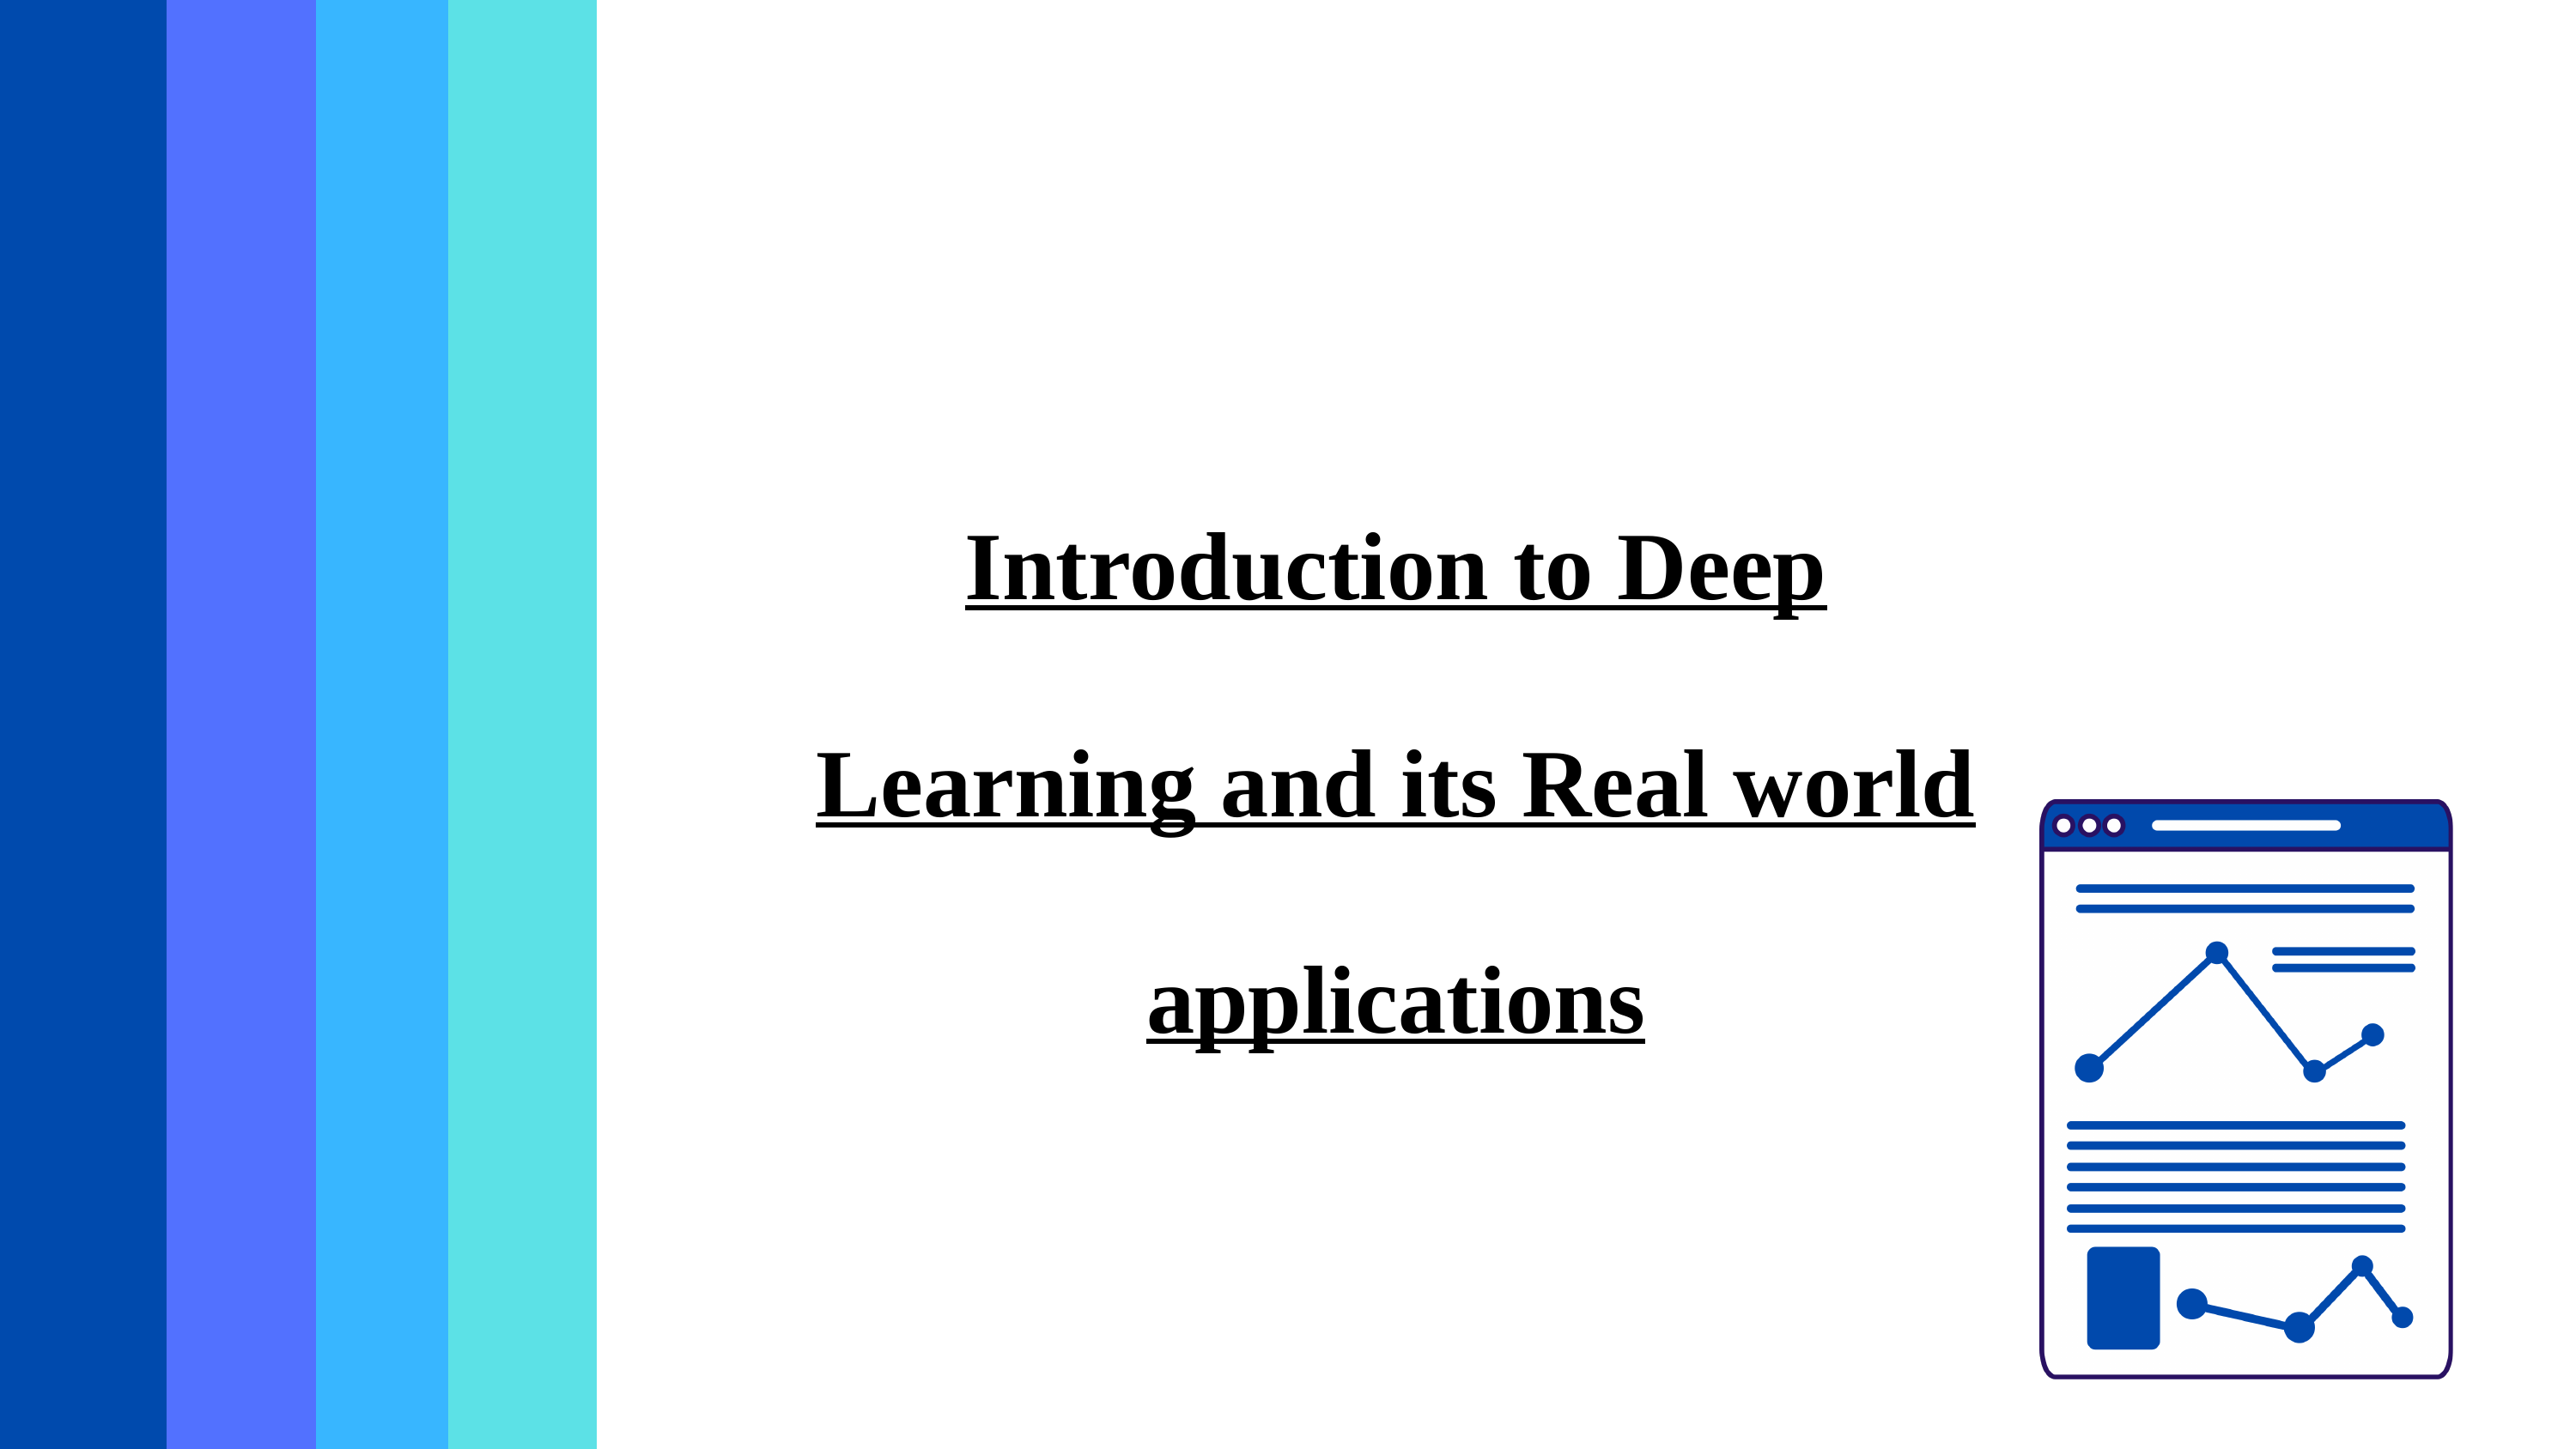

Introduction to Deep Learning and its Real world applications